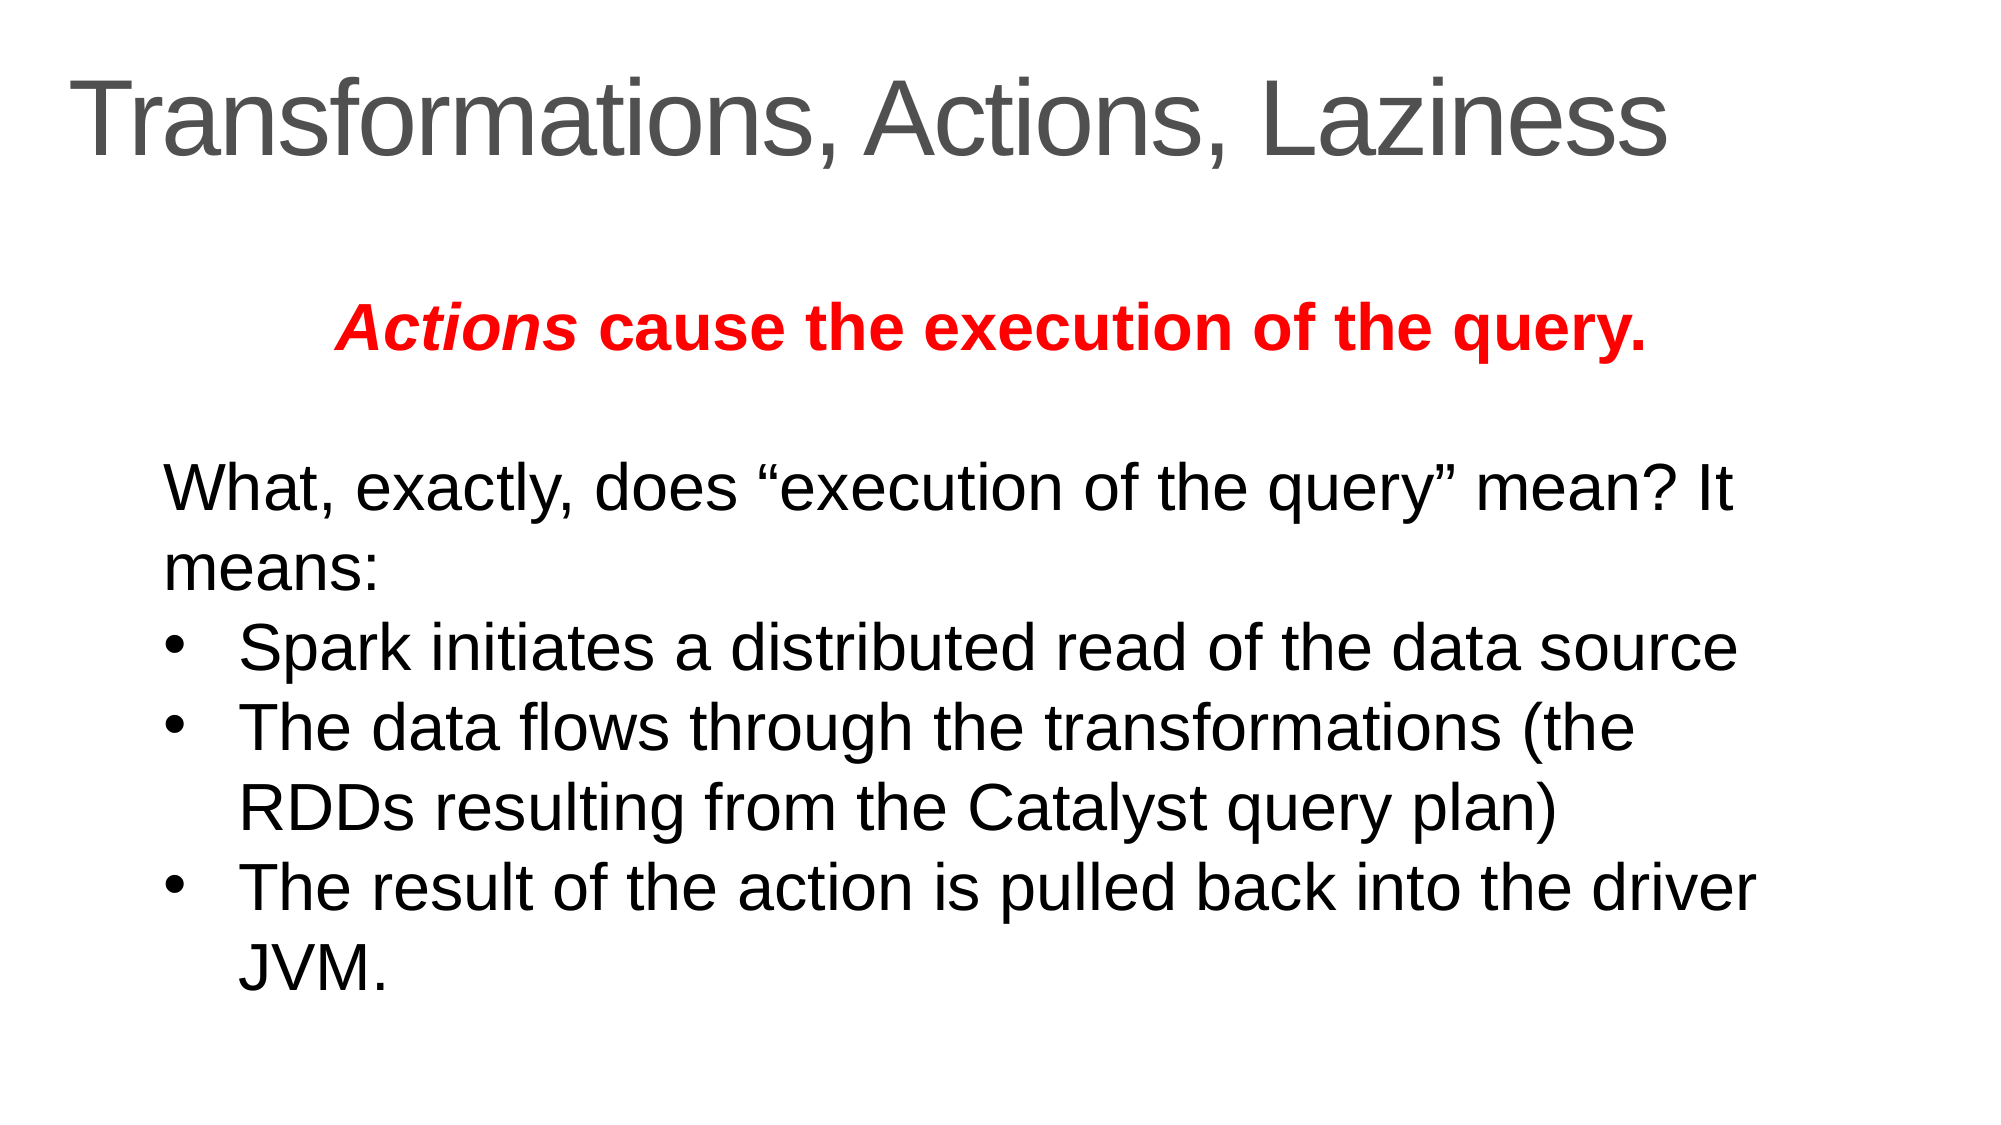

# Transformations, Actions, Laziness
Actions cause the execution of the query.

What, exactly, does “execution of the query” mean? It means:
Spark initiates a distributed read of the data source
The data flows through the transformations (the RDDs resulting from the Catalyst query plan)
The result of the action is pulled back into the driver JVM.